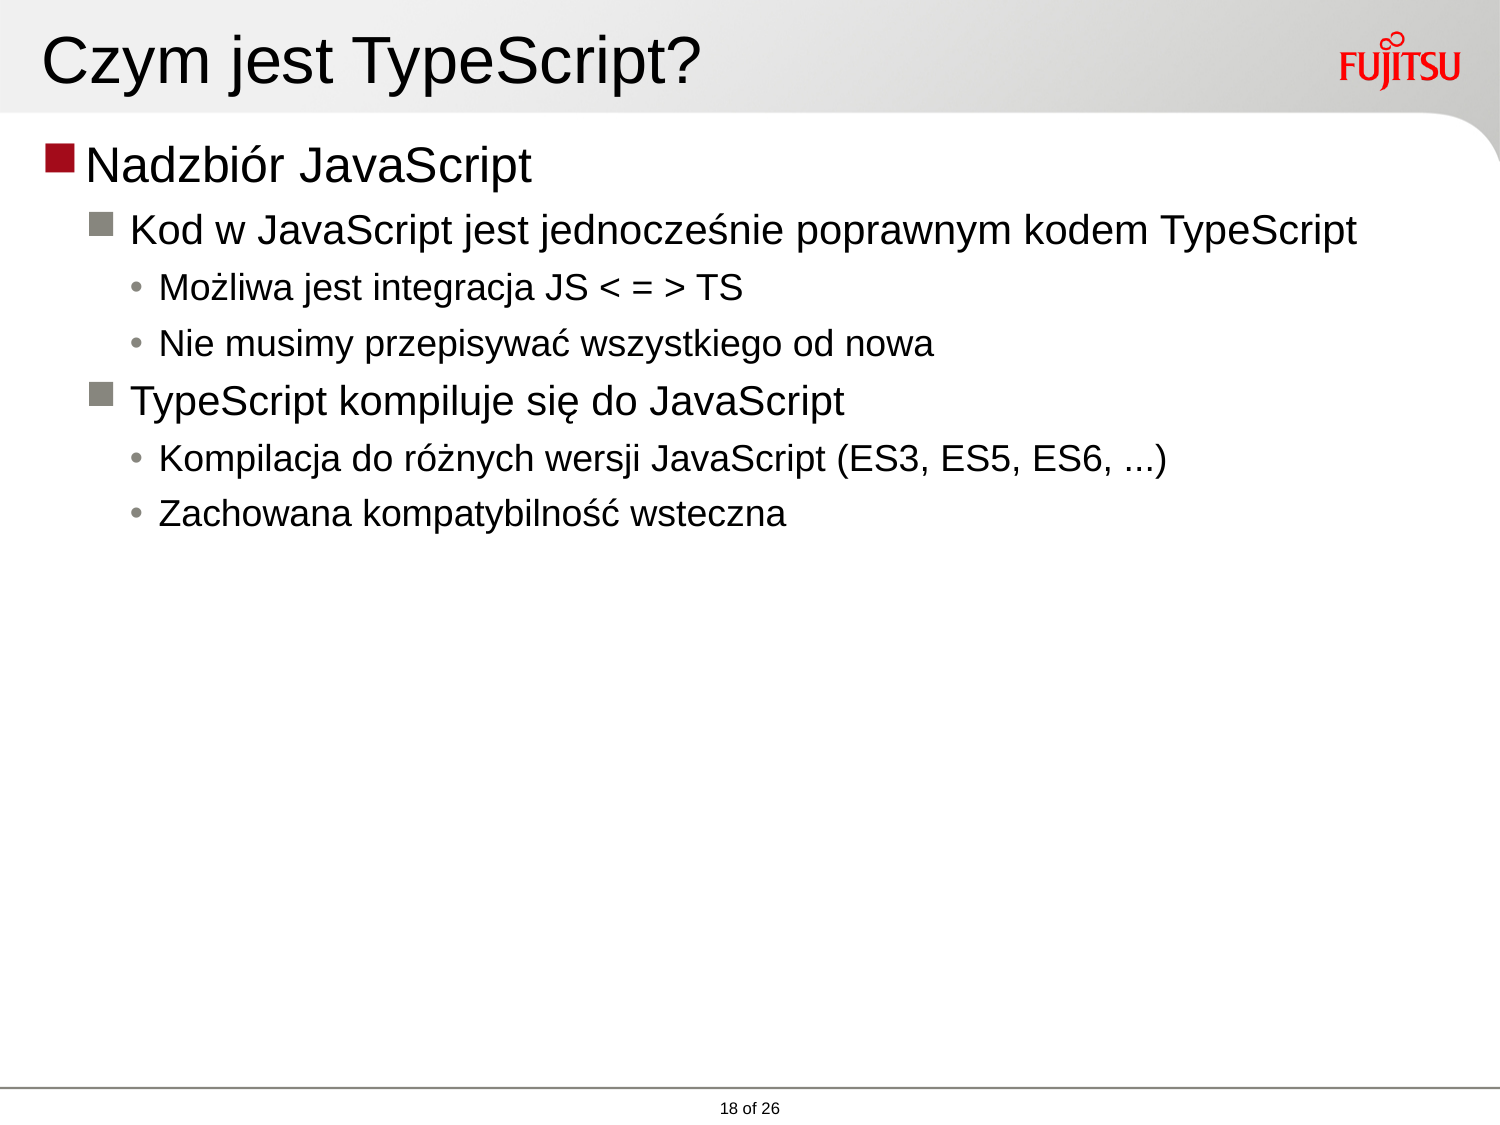

# Czym jest TypeScript?
Nadzbiór JavaScript
Kod w JavaScript jest jednocześnie poprawnym kodem TypeScript
Możliwa jest integracja JS < = > TS
Nie musimy przepisywać wszystkiego od nowa
TypeScript kompiluje się do JavaScript
Kompilacja do różnych wersji JavaScript (ES3, ES5, ES6, ...)
Zachowana kompatybilność wsteczna